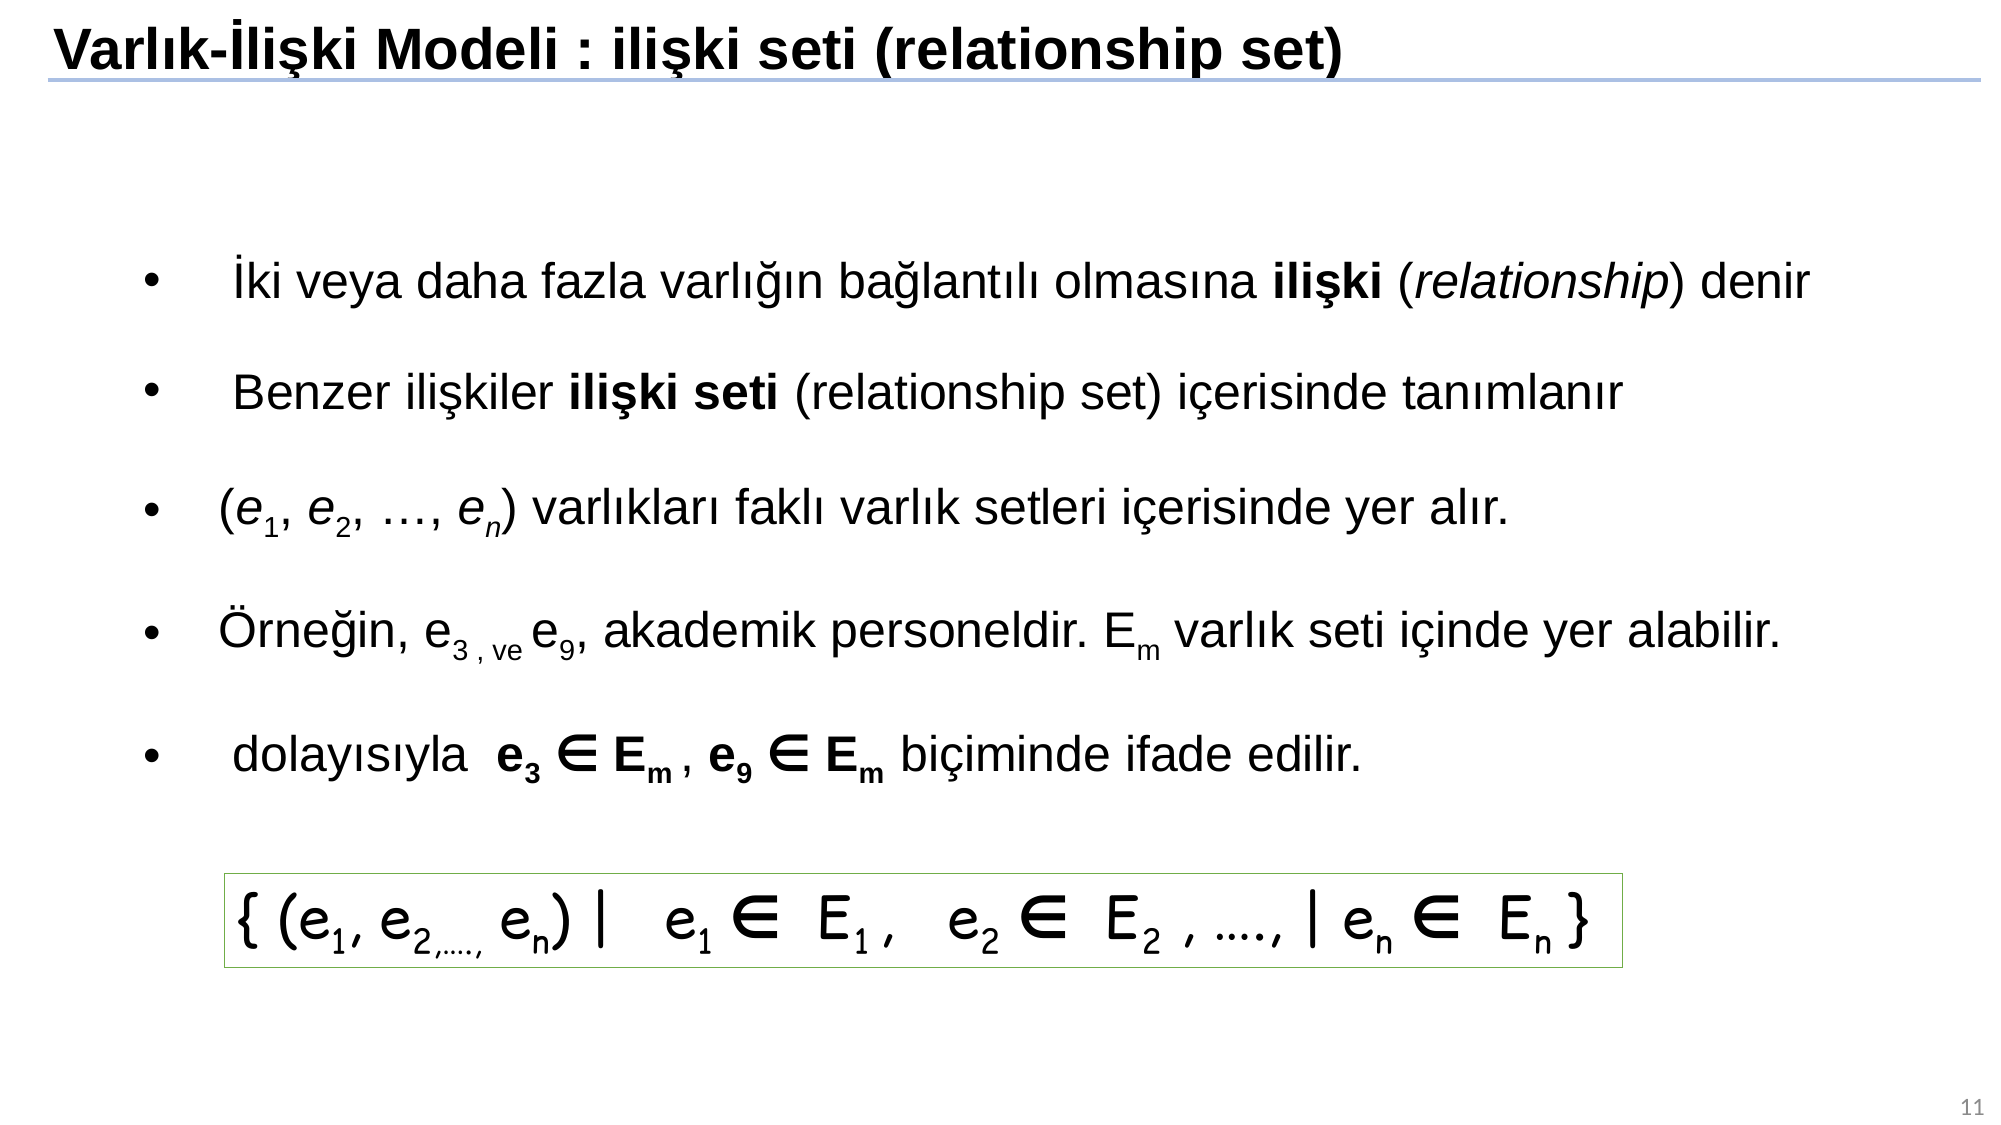

Varlık-İlişki Modeli : ilişki seti (relationship set)
 İki veya daha fazla varlığın bağlantılı olmasına ilişki (relationship) denir
 Benzer ilişkiler ilişki seti (relationship set) içerisinde tanımlanır
(e1, e2, …, en) varlıkları faklı varlık setleri içerisinde yer alır.
Örneğin, e3 , ve e9, akademik personeldir. Em varlık seti içinde yer alabilir.
 dolayısıyla  e3 ∈ Em , e9 ∈ Em  biçiminde ifade edilir.
{ (e1, e2,…., en) |   e1 ∈  E1 ,   e2 ∈  E2 , …., | en ∈  En }
11